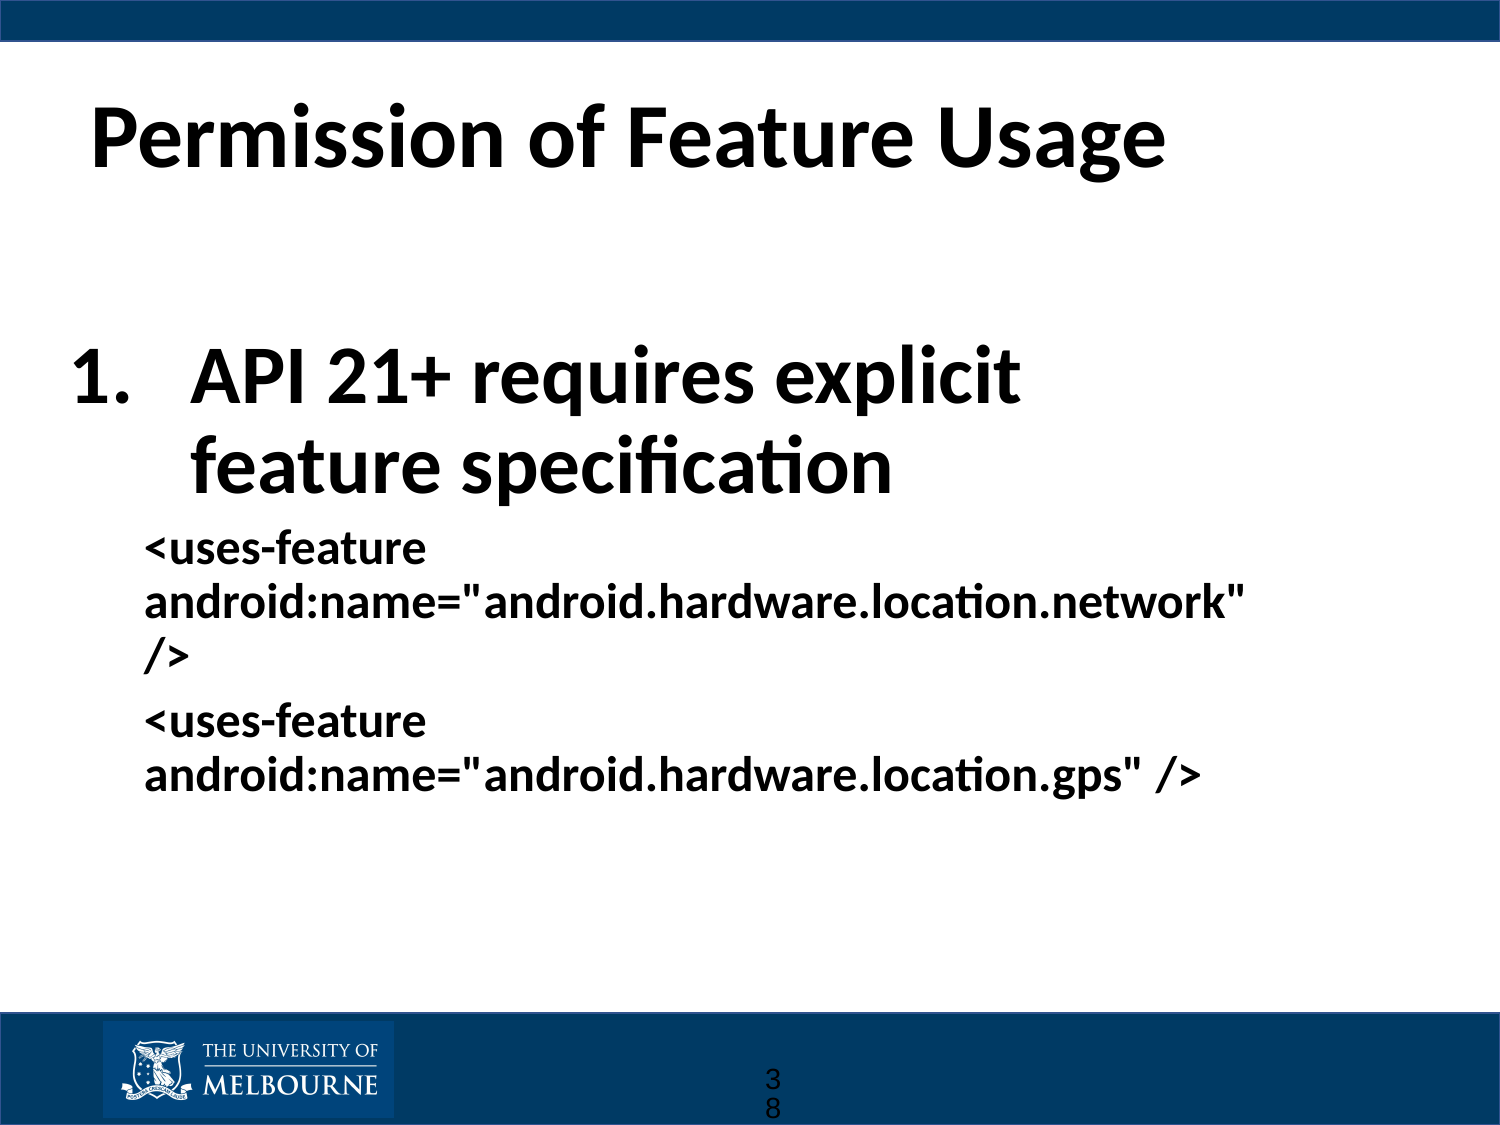

# Permission of Feature Usage

API 21+ requires explicit feature specification
<uses-feature android:name="android.hardware.location.network" />
<uses-feature android:name="android.hardware.location.gps" />
38